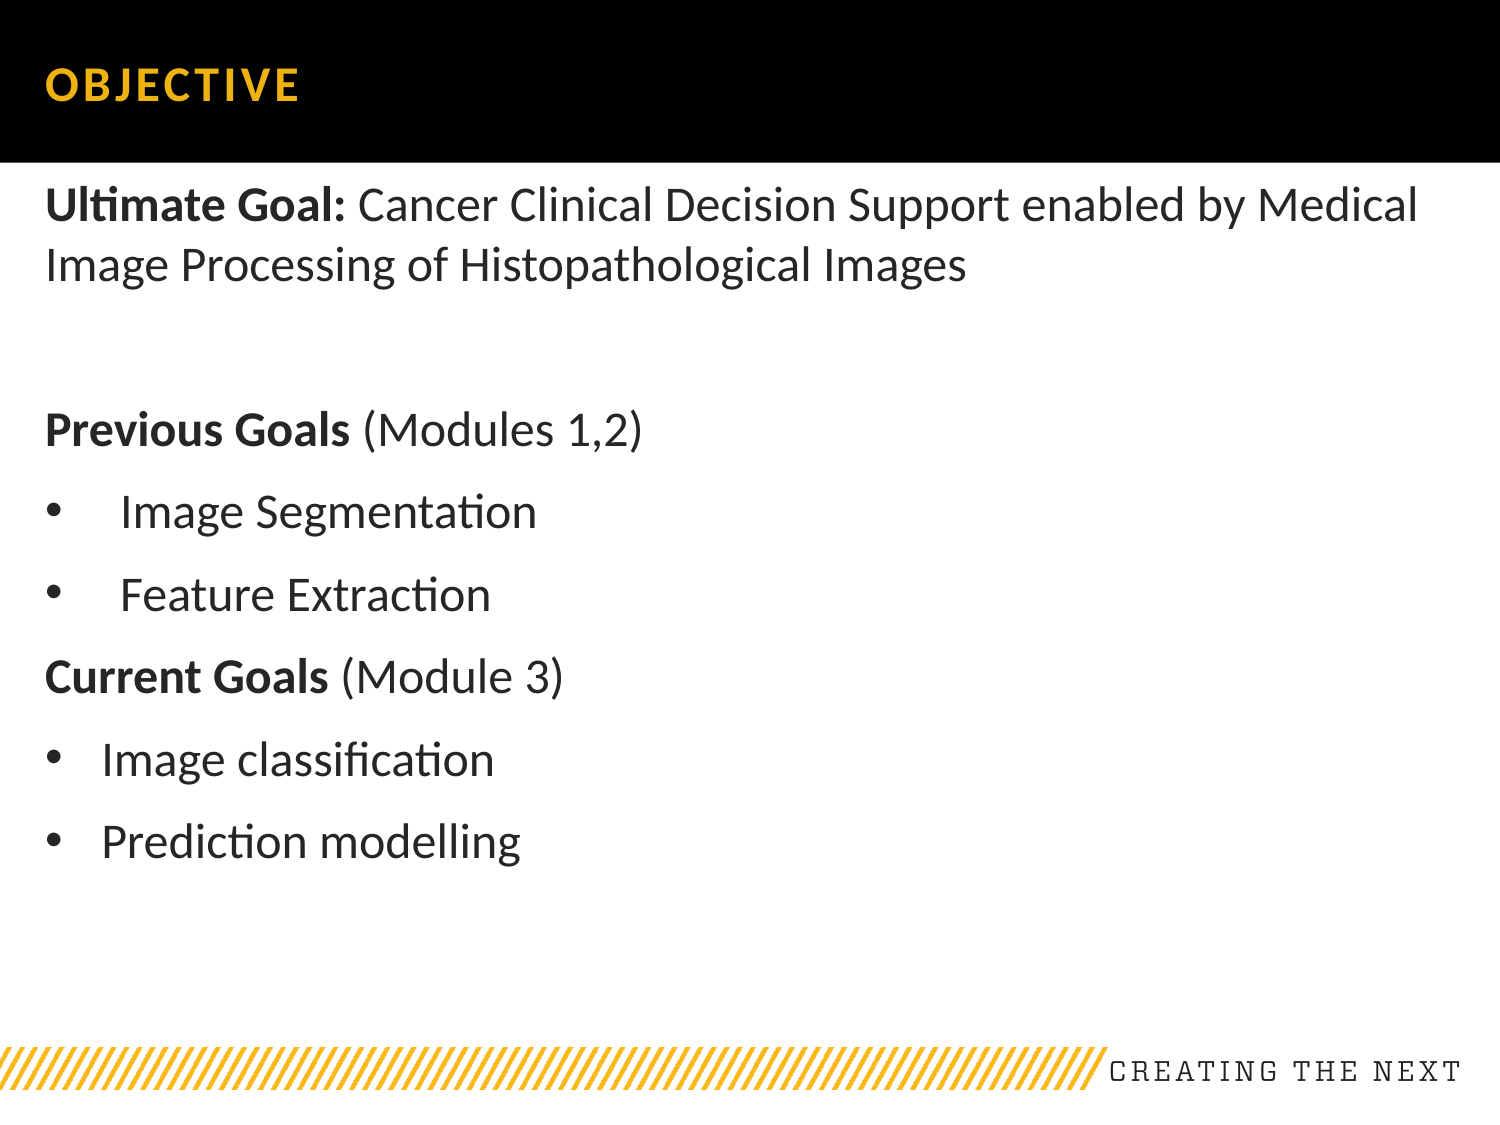

# Objective
Ultimate Goal: Cancer Clinical Decision Support enabled by Medical Image Processing of Histopathological Images

Previous Goals (Modules 1,2)
Image Segmentation
Feature Extraction
Current Goals (Module 3)
Image classification
Prediction modelling